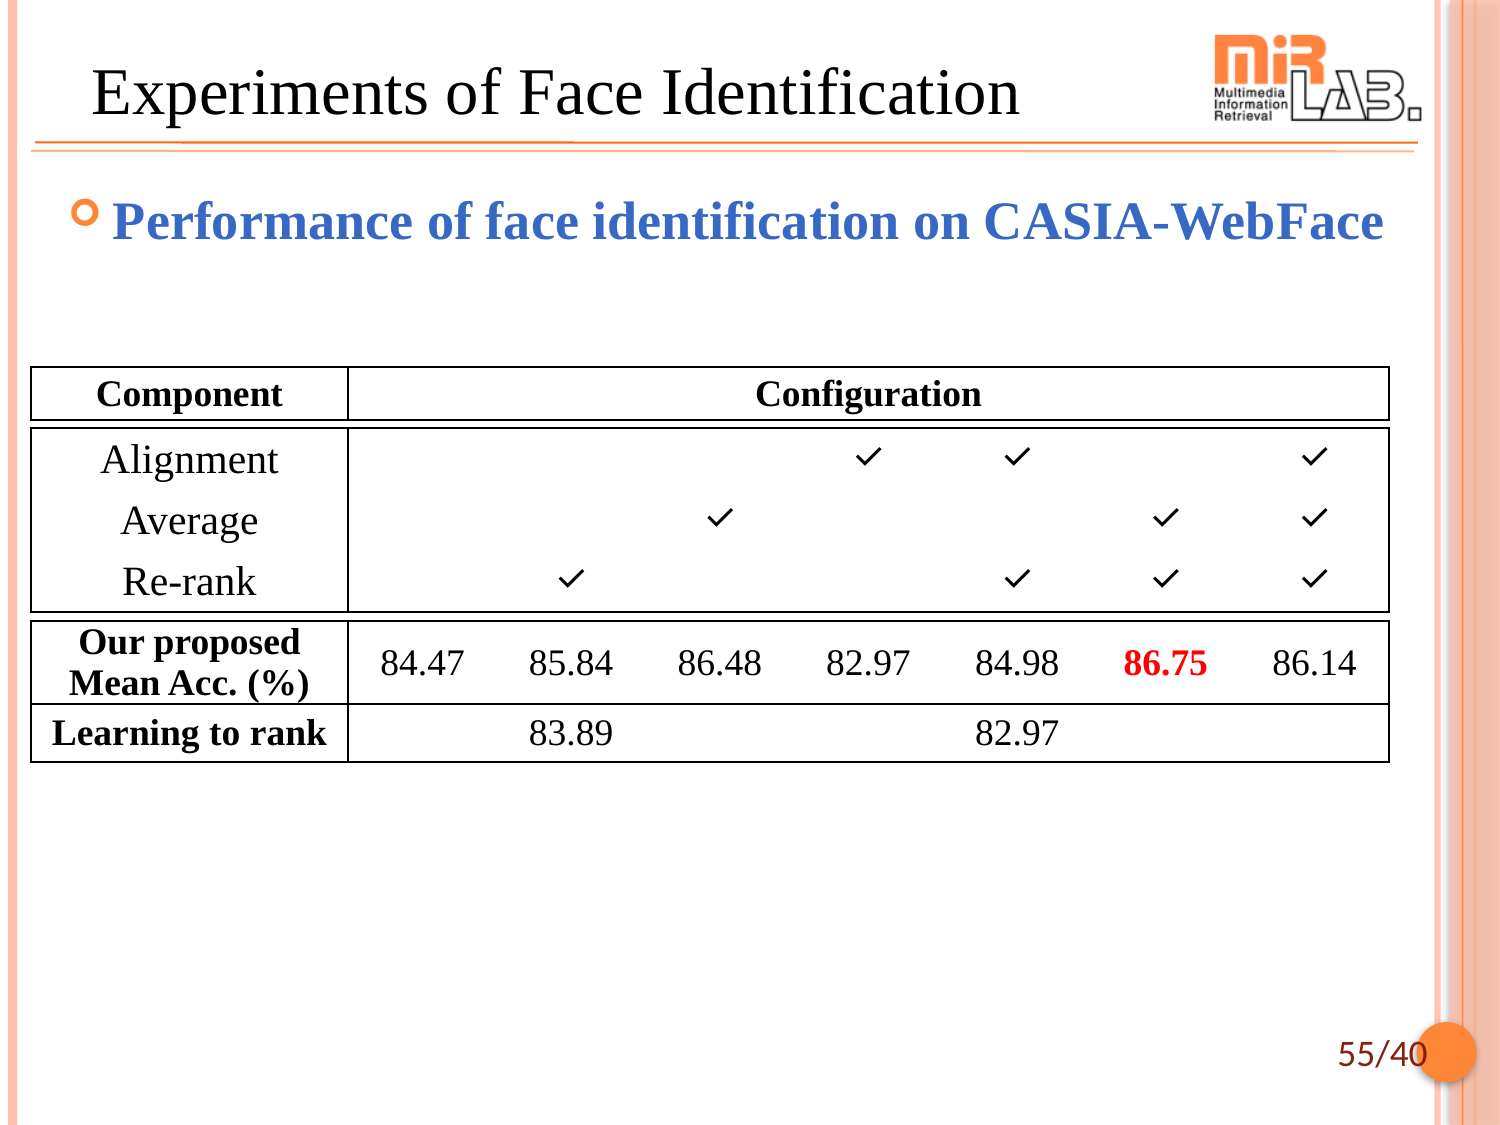

# Experiments of Face Identification
Performance of face identification on CASIA-WebFace

| Component | Configuration |  |  |  |  |  |  |
| --- | --- | --- | --- | --- | --- | --- | --- |
|  |  |  |  |  |  |  |  |
| Alignment |  |  |  | ✓ | ✓ |  | ✓ |
| Average |  |  | ✓ |  |  | ✓ | ✓ |
| Re-rank |  | ✓ |  |  | ✓ | ✓ | ✓ |
|  |  |  |  |  |  |  |  |
| Our proposed Mean Acc. (%) | 84.47 | 85.84 | 86.48 | 82.97 | 84.98 | 86.75 | 86.14 |
| Learning to rank |  | 83.89 |  |  | 82.97 |  |  |